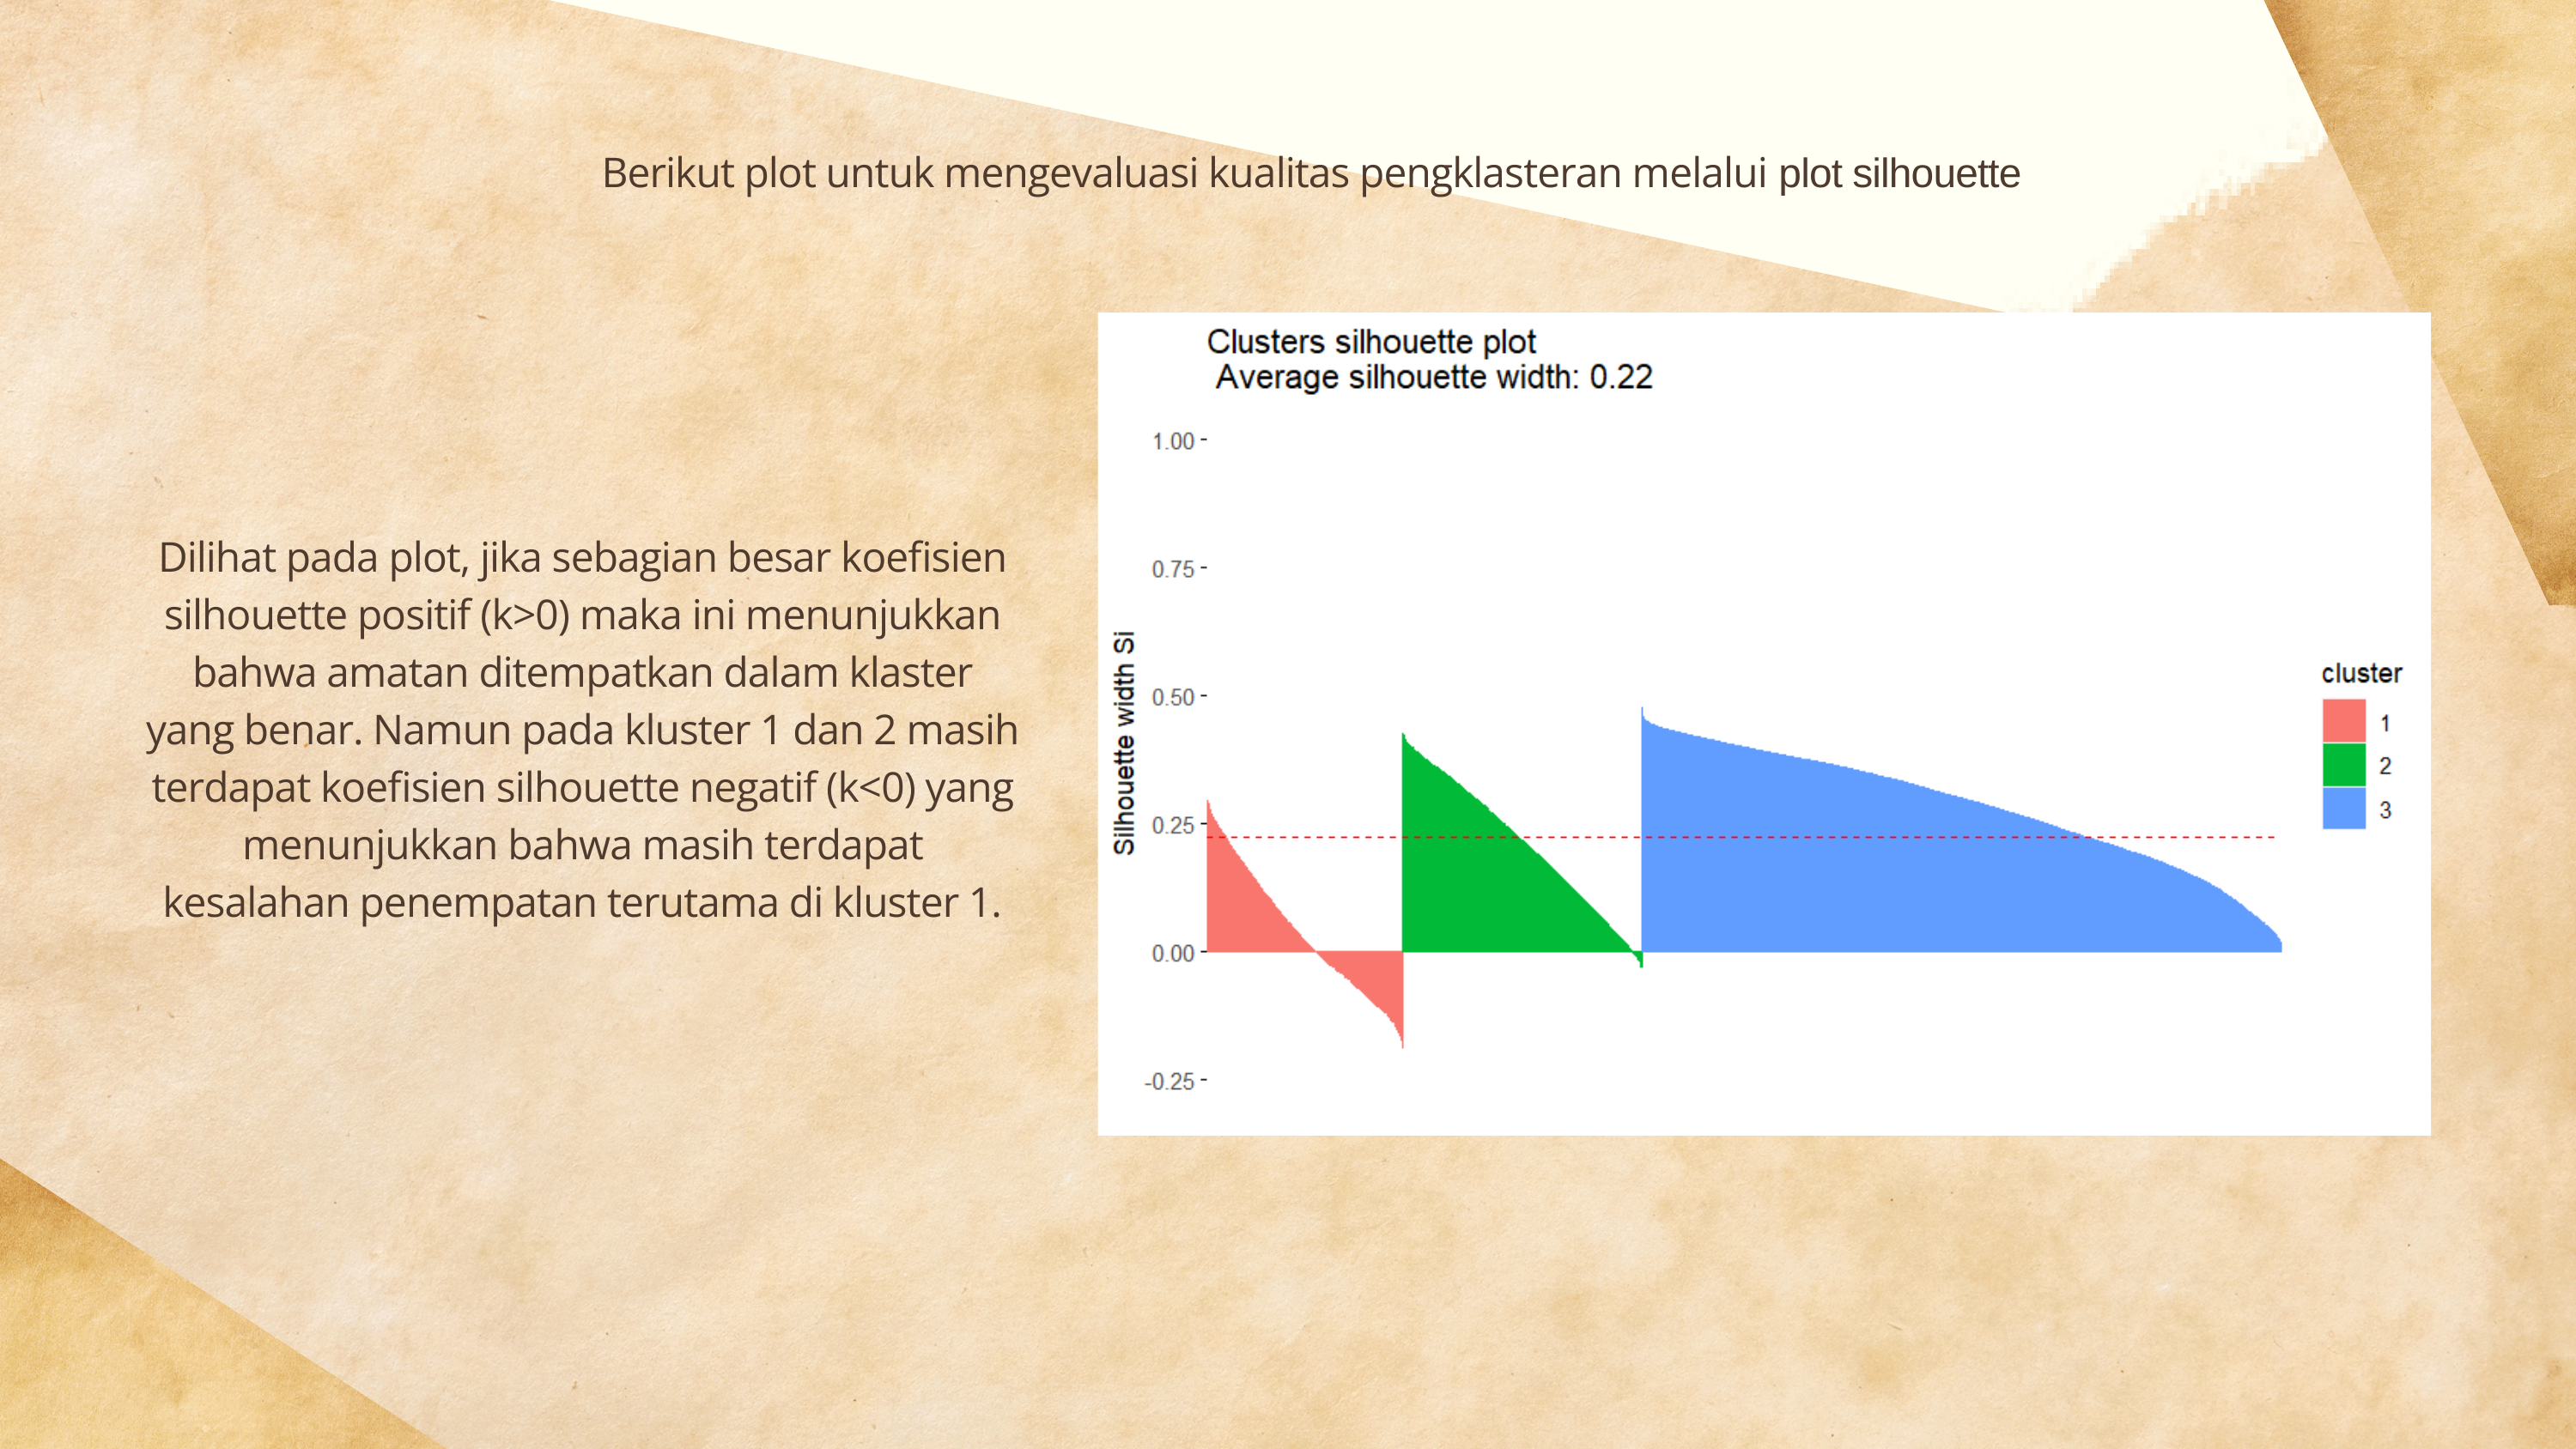

Berikut plot untuk mengevaluasi kualitas pengklasteran melalui plot silhouette

Dilihat pada plot, jika sebagian besar koefisien silhouette positif (k>0) maka ini menunjukkan bahwa amatan ditempatkan dalam klaster yang benar. Namun pada kluster 1 dan 2 masih terdapat koefisien silhouette negatif (k<0) yang menunjukkan bahwa masih terdapat kesalahan penempatan terutama di kluster 1.